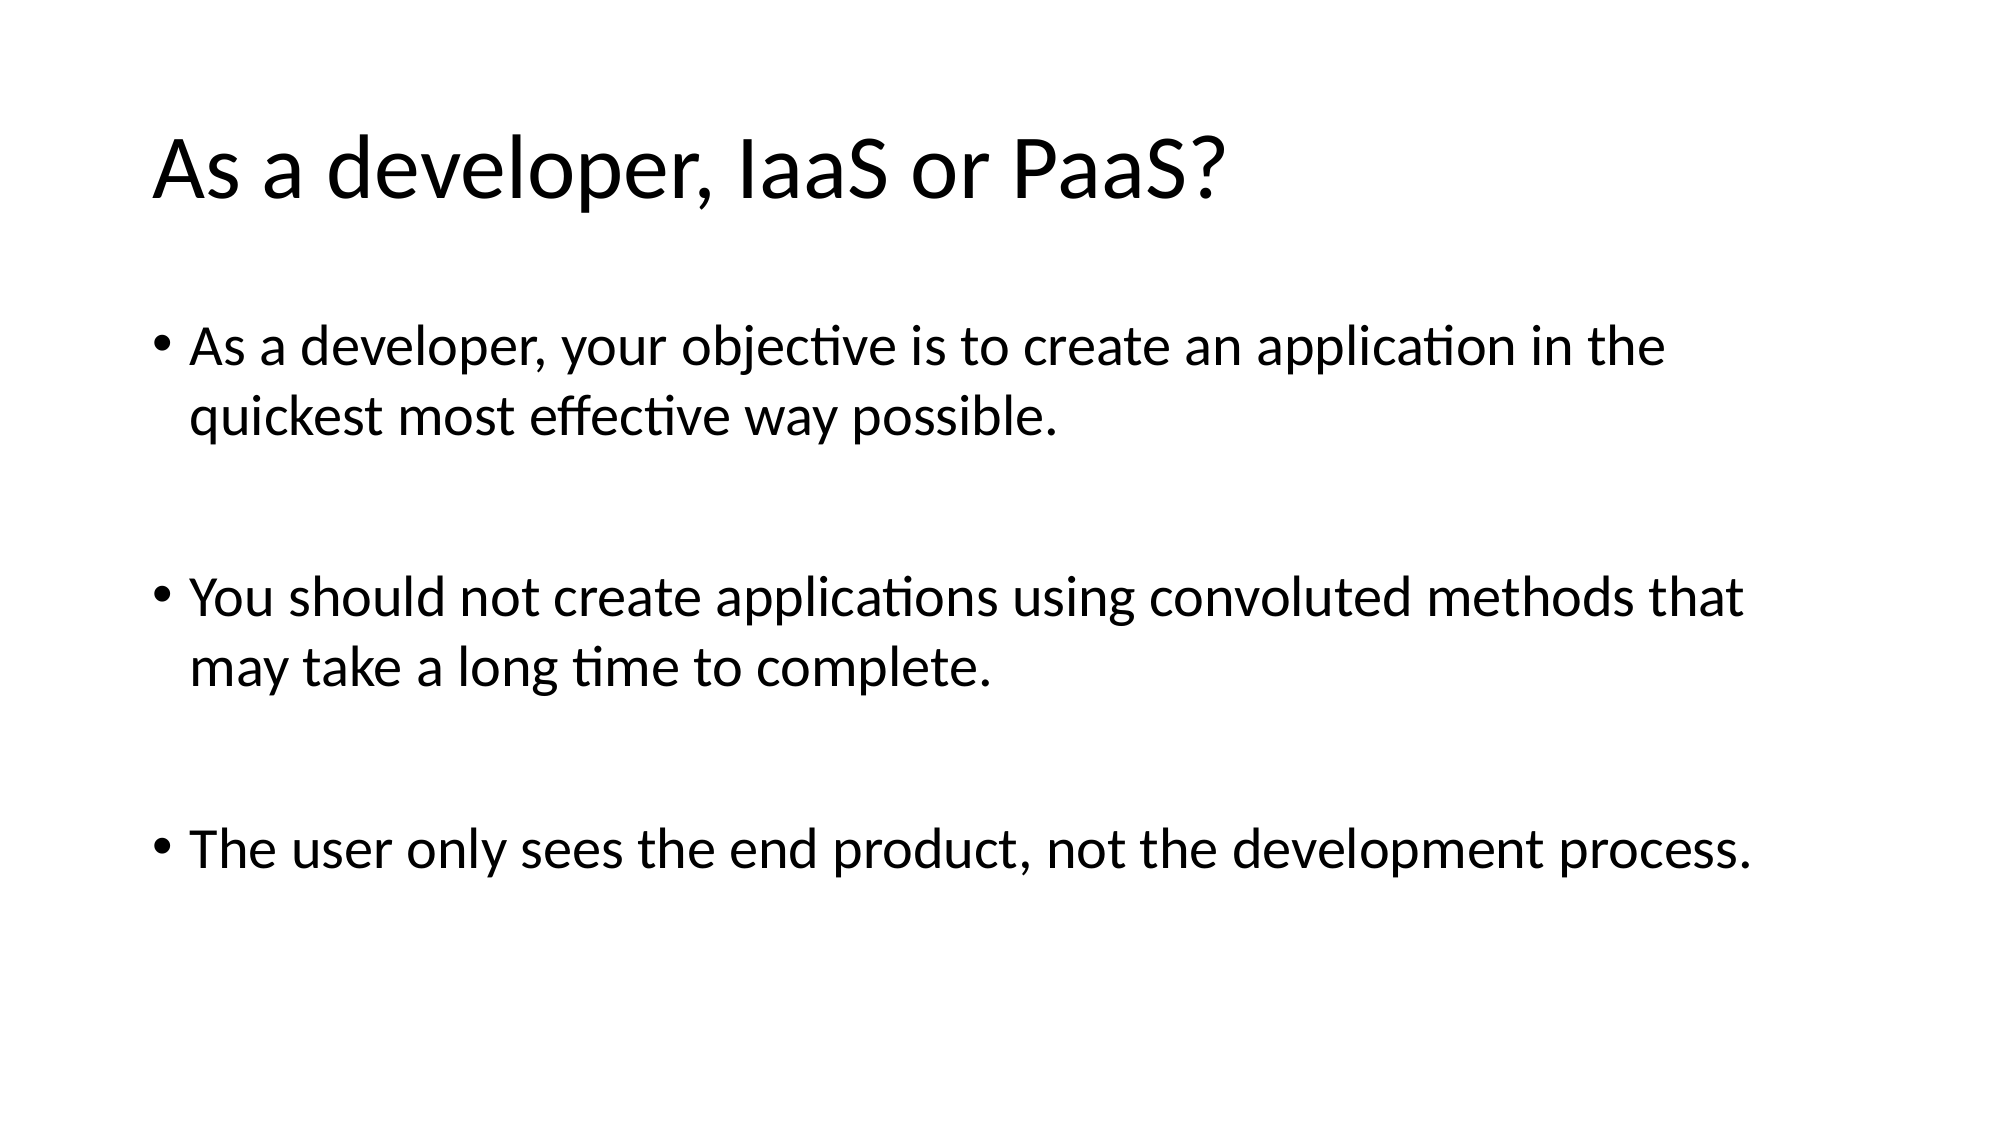

# As a developer, IaaS or PaaS?
As a developer, your objective is to create an application in the quickest most effective way possible.

You should not create applications using convoluted methods that may take a long time to complete.

The user only sees the end product, not the development process.
135